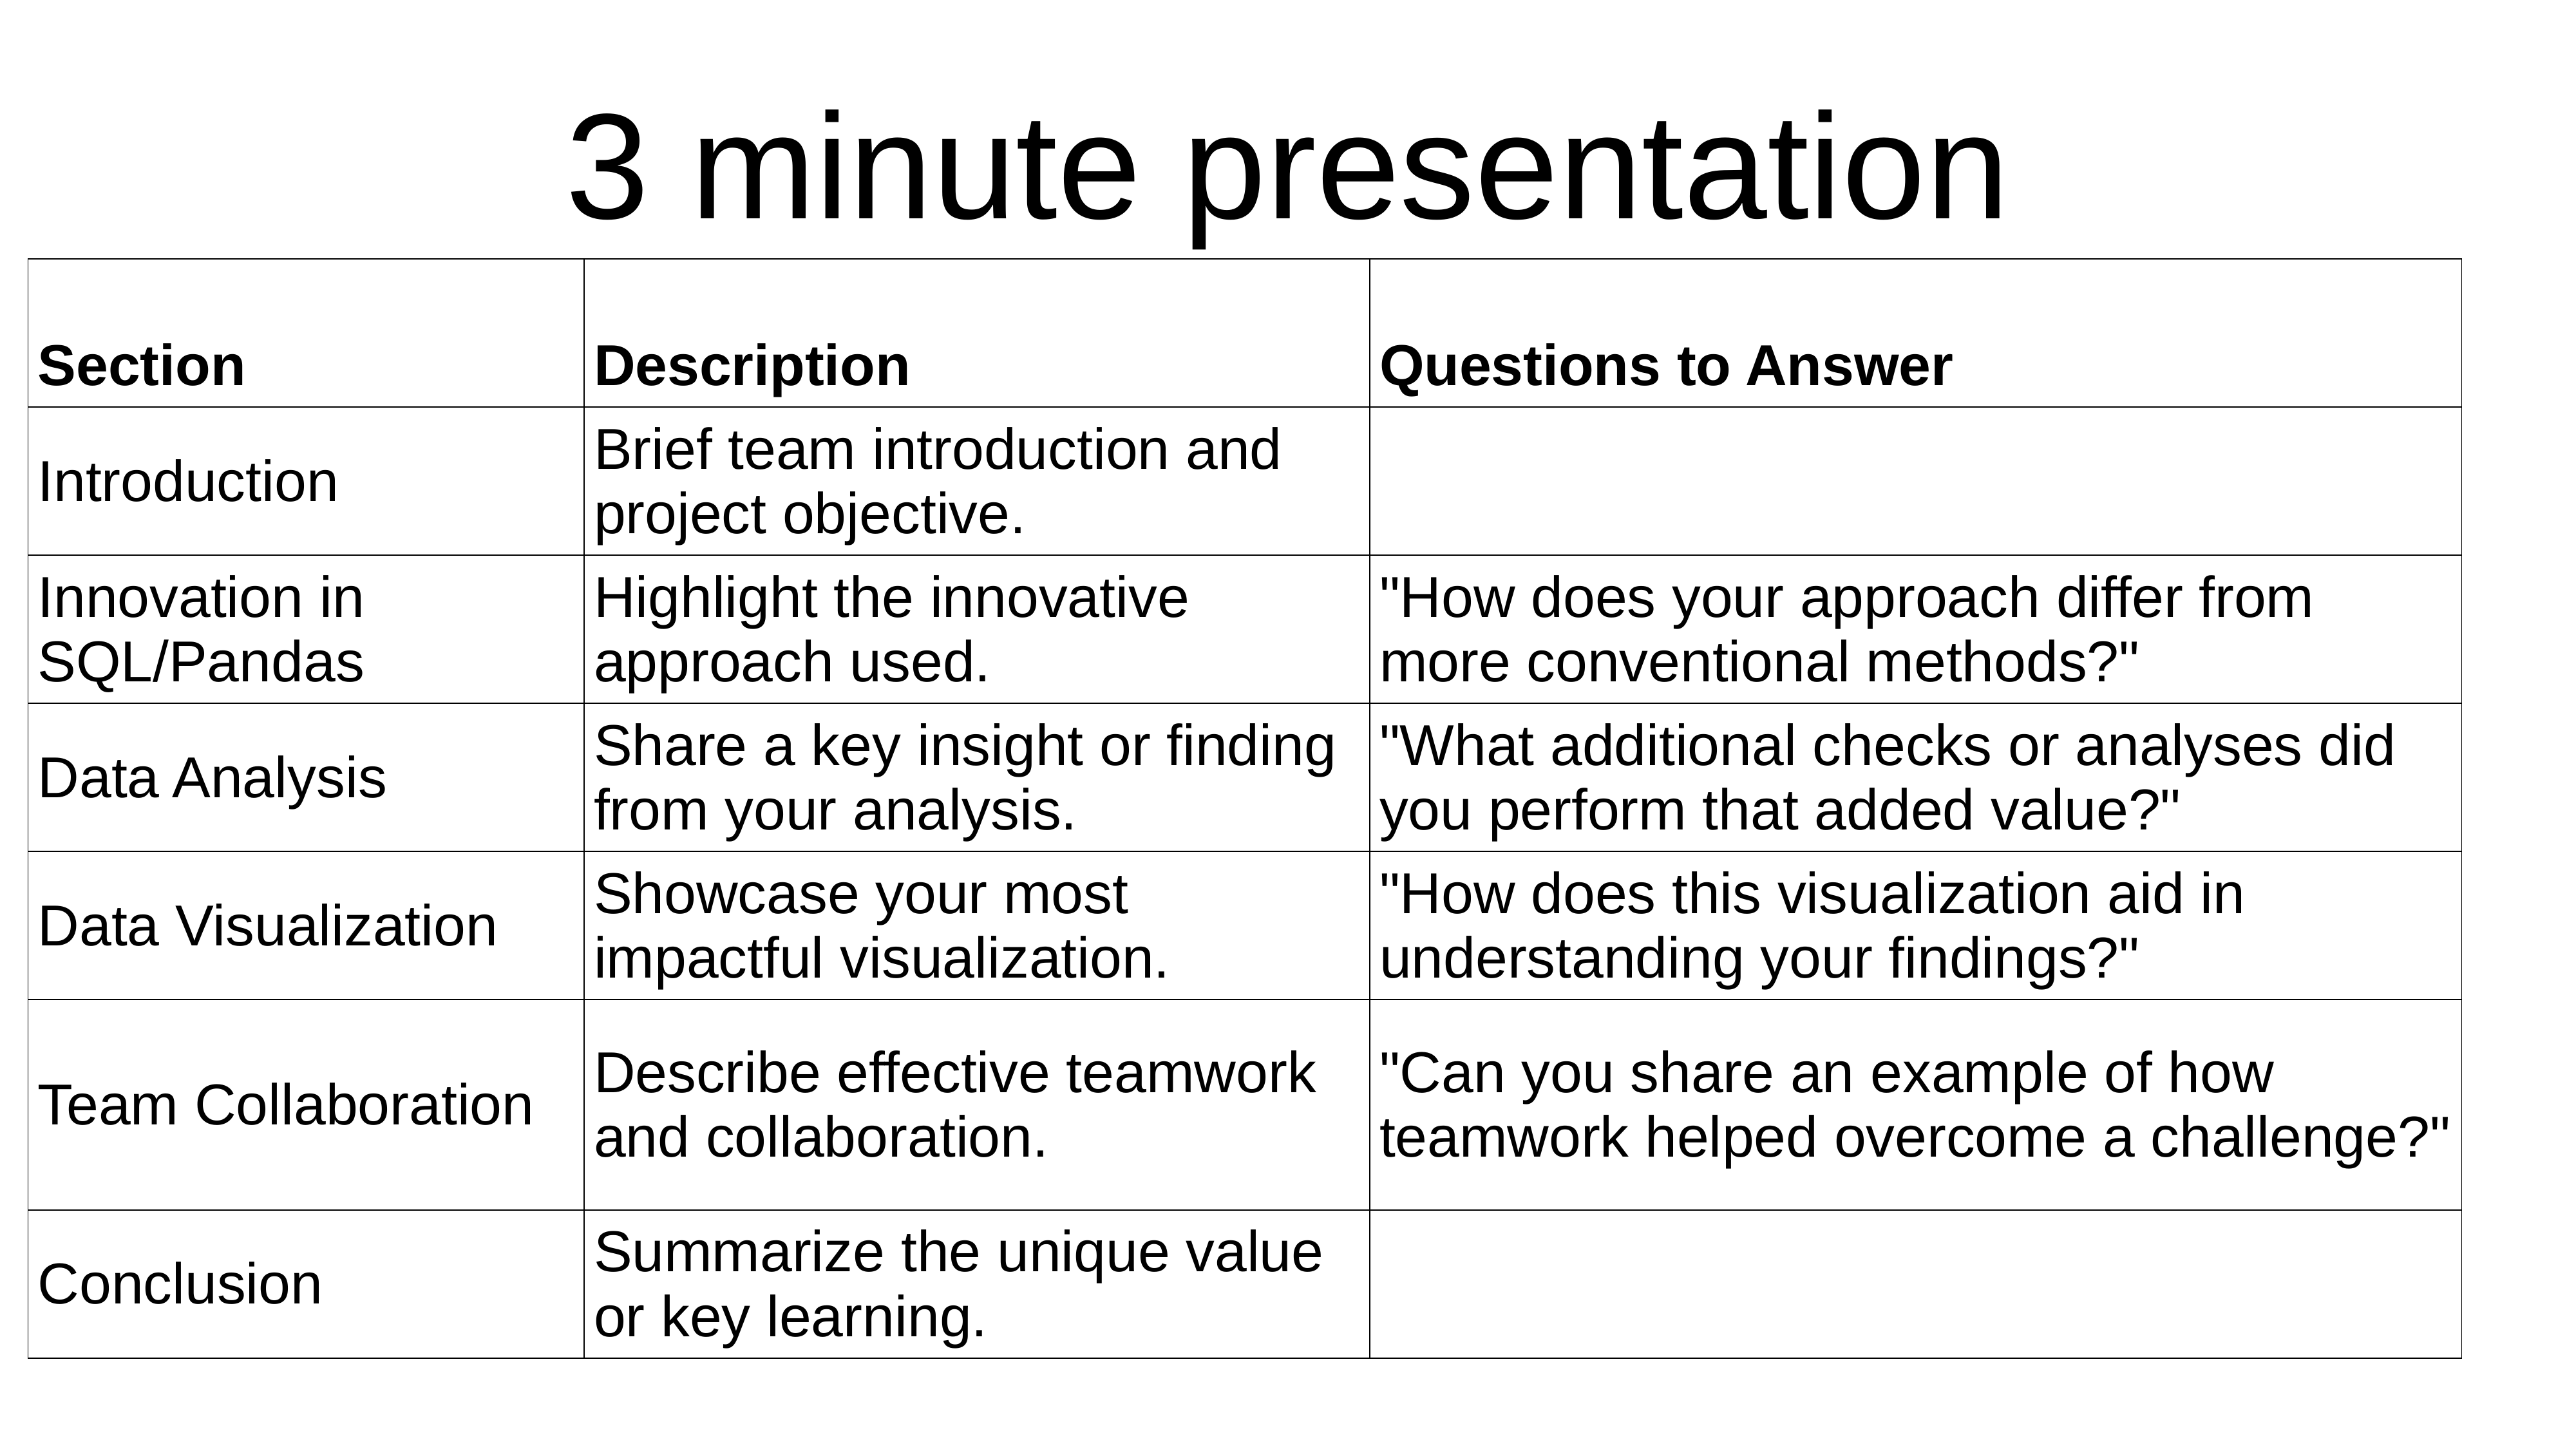

# 3 minute presentation
| Section | Description | Questions to Answer |
| --- | --- | --- |
| Introduction | Brief team introduction and project objective. |  |
| Innovation in SQL/Pandas | Highlight the innovative approach used. | "How does your approach differ from more conventional methods?" |
| Data Analysis | Share a key insight or finding from your analysis. | "What additional checks or analyses did you perform that added value?" |
| Data Visualization | Showcase your most impactful visualization. | "How does this visualization aid in understanding your findings?" |
| Team Collaboration | Describe effective teamwork and collaboration. | "Can you share an example of how teamwork helped overcome a challenge?" |
| Conclusion | Summarize the unique value or key learning. |  |